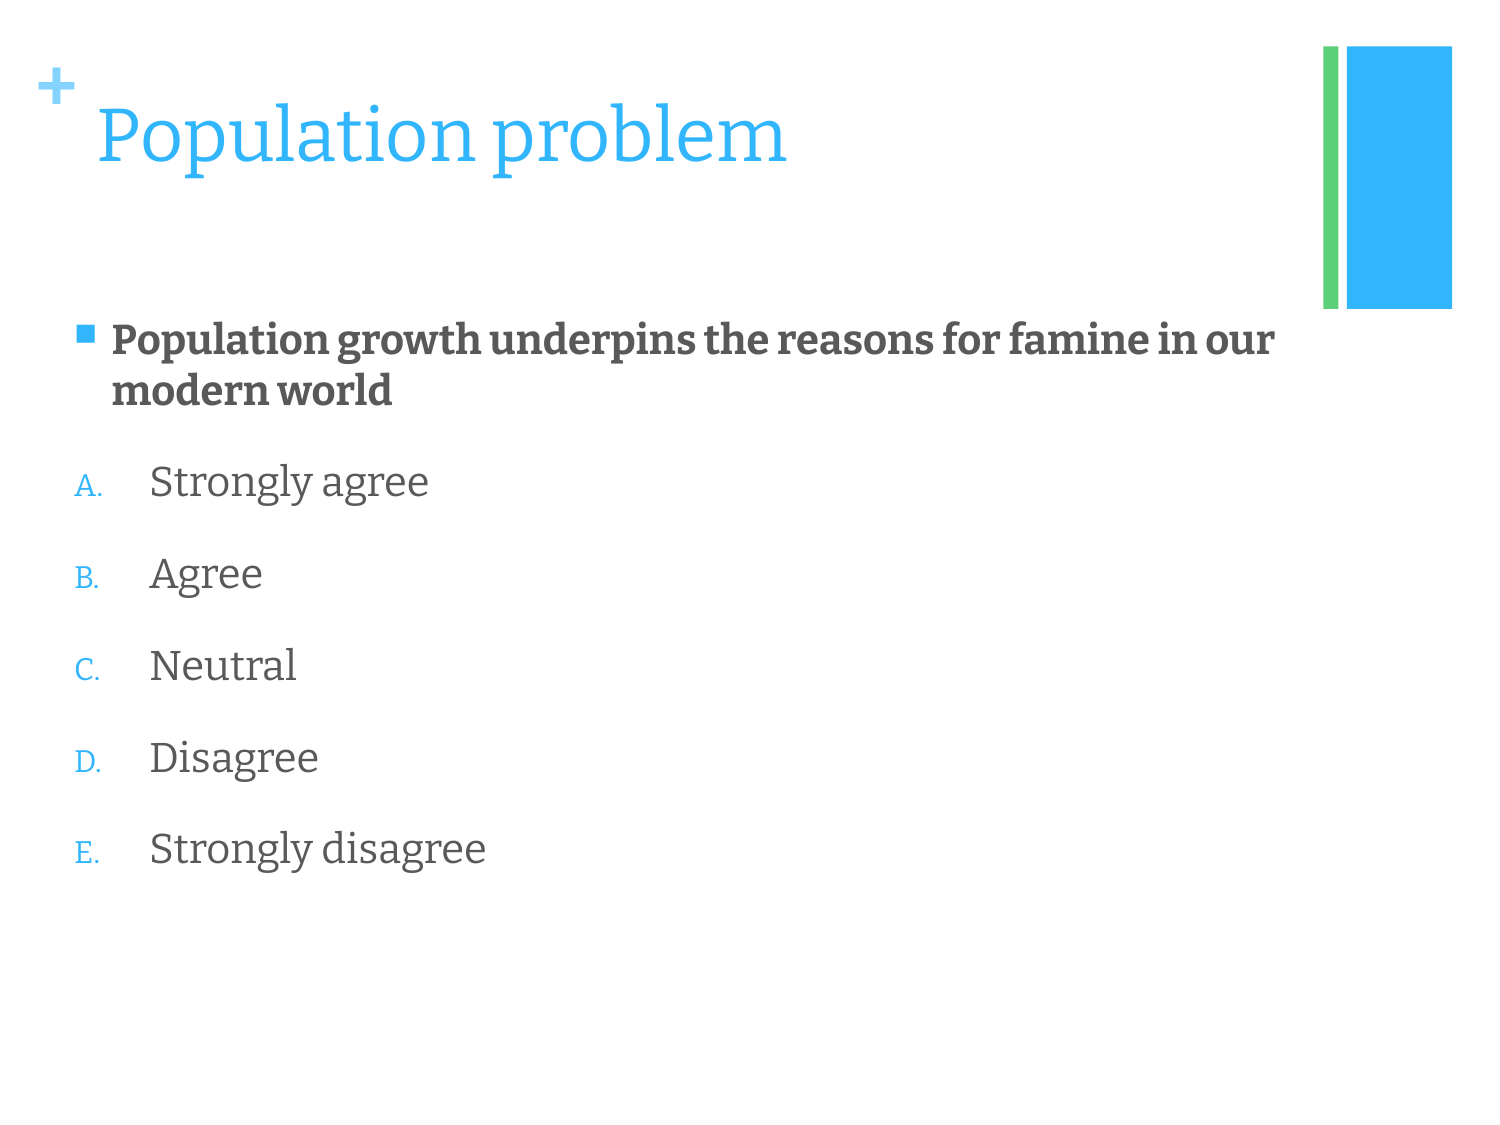

# Population problem

Population growth underpins the reasons for famine in our modern world
Strongly agree
Agree
Neutral
Disagree
Strongly disagree